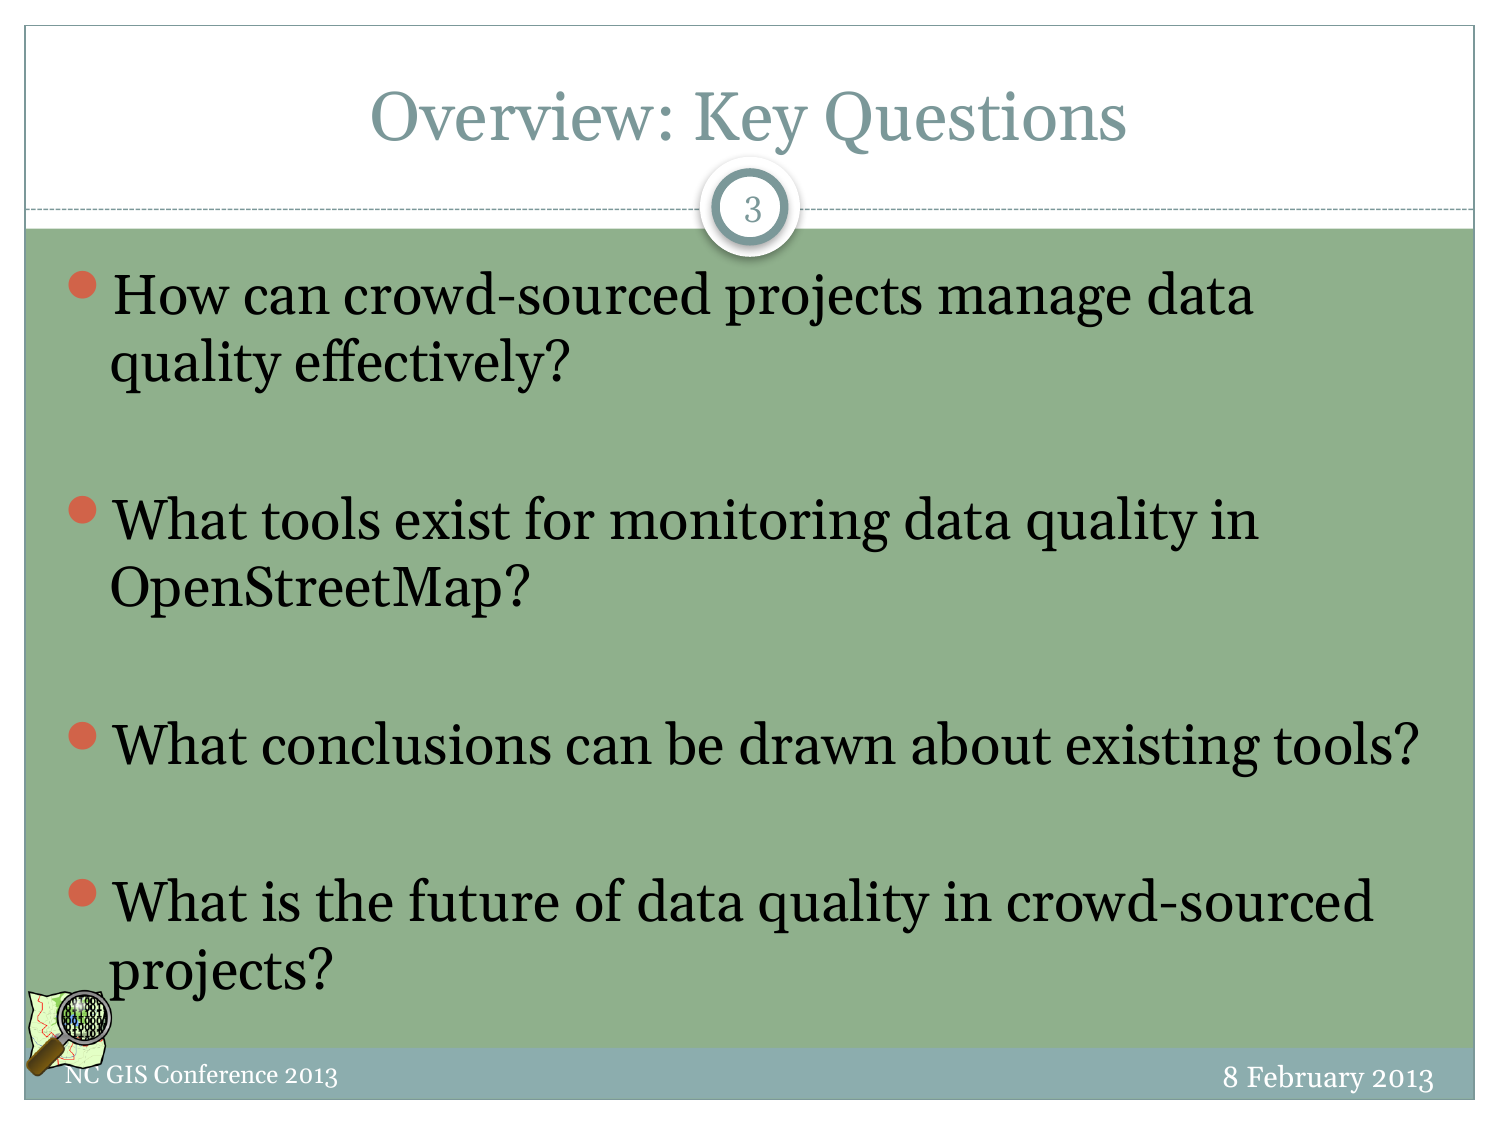

# Overview: Key Questions
3
How can crowd-sourced projects manage data quality effectively?

What tools exist for monitoring data quality in OpenStreetMap?

What conclusions can be drawn about existing tools?

What is the future of data quality in crowd-sourced projects?

8 February 2013
NC GIS Conference 2013